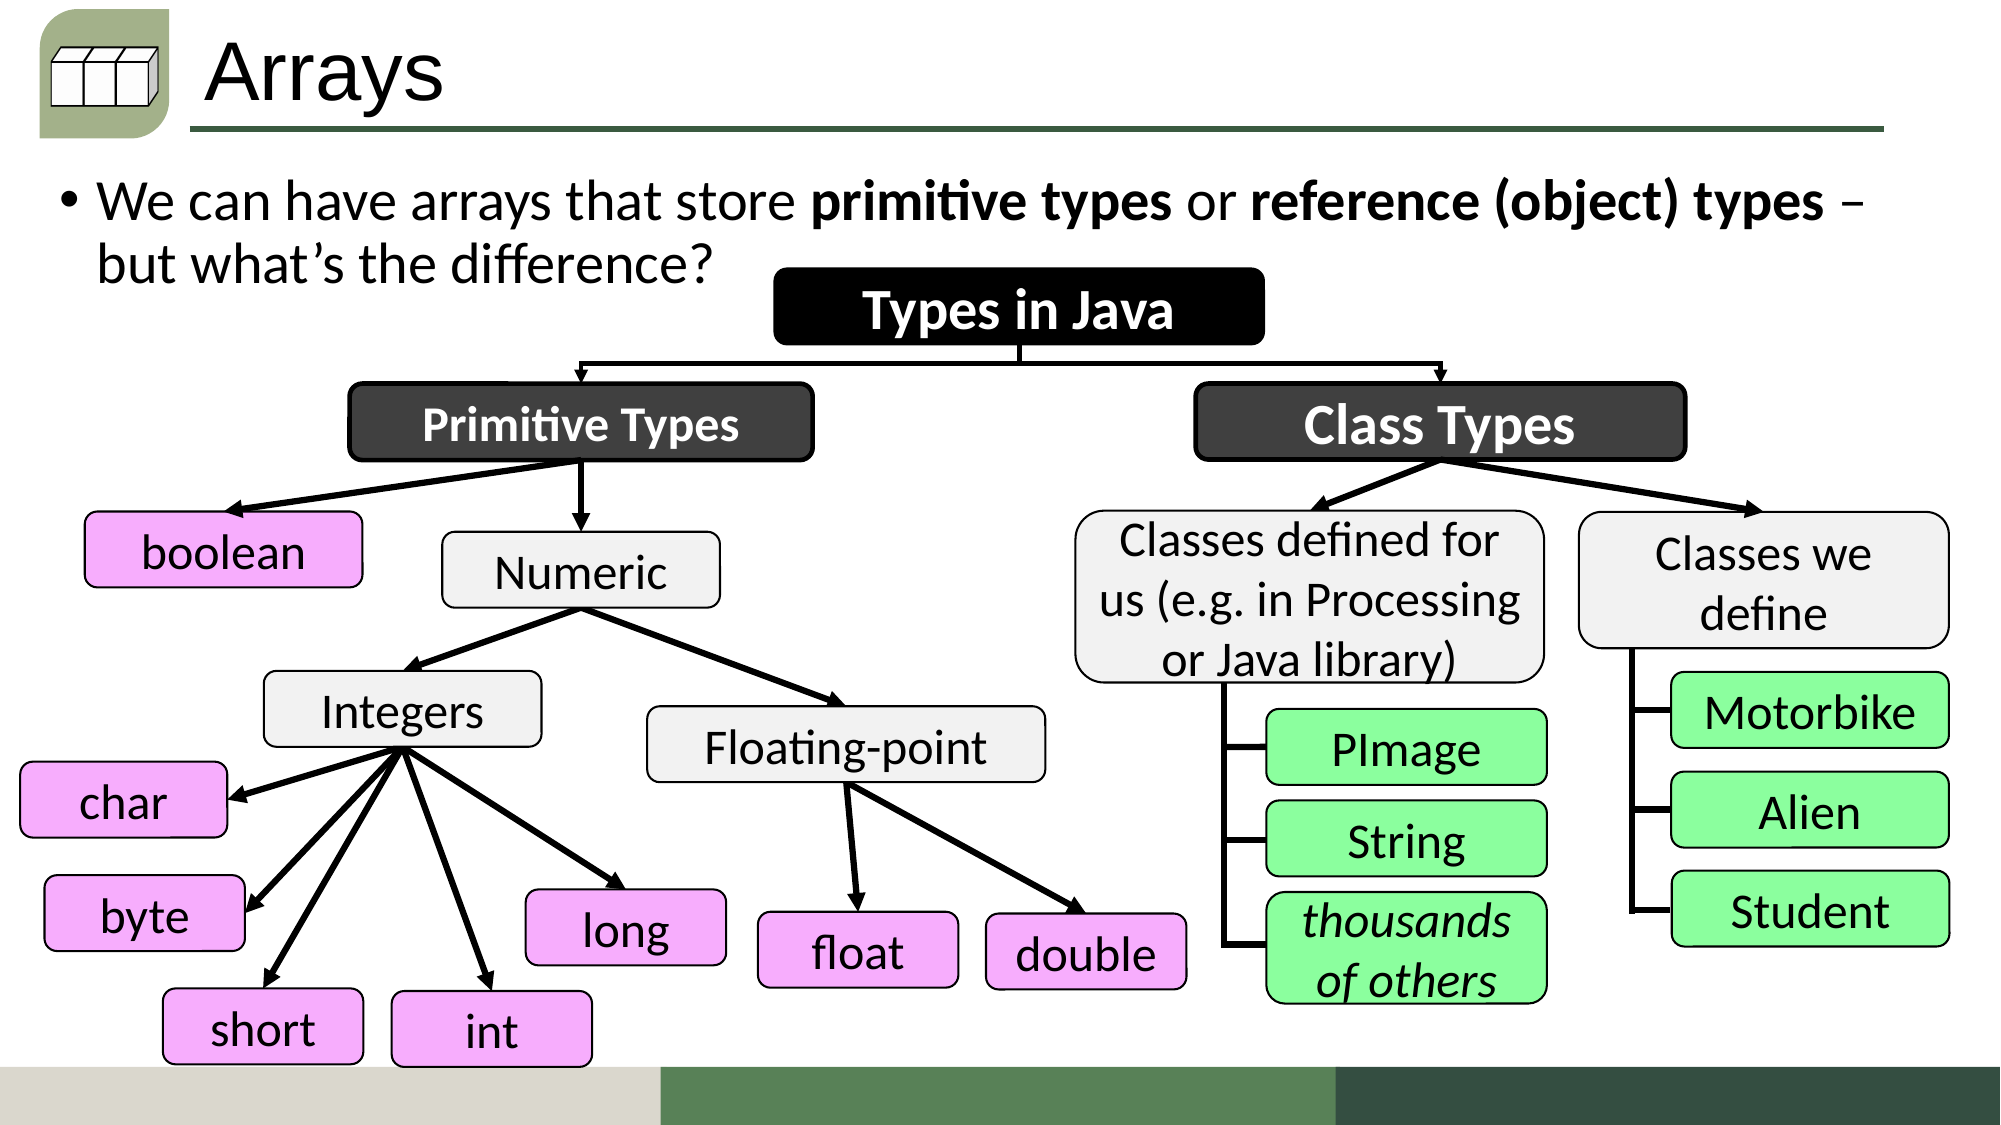

# Arrays

We can have arrays that store primitive types or reference (object) types – but what’s the difference?

Types in Java
Primitive Types
Class Types
Classes defined for us (e.g. in Processing or Java library)
boolean
Classes we define
Numeric
Integers
Motorbike
Floating-point
PImage
char
Alien
String
Student
byte
long
thousands of others
float
double
short
int